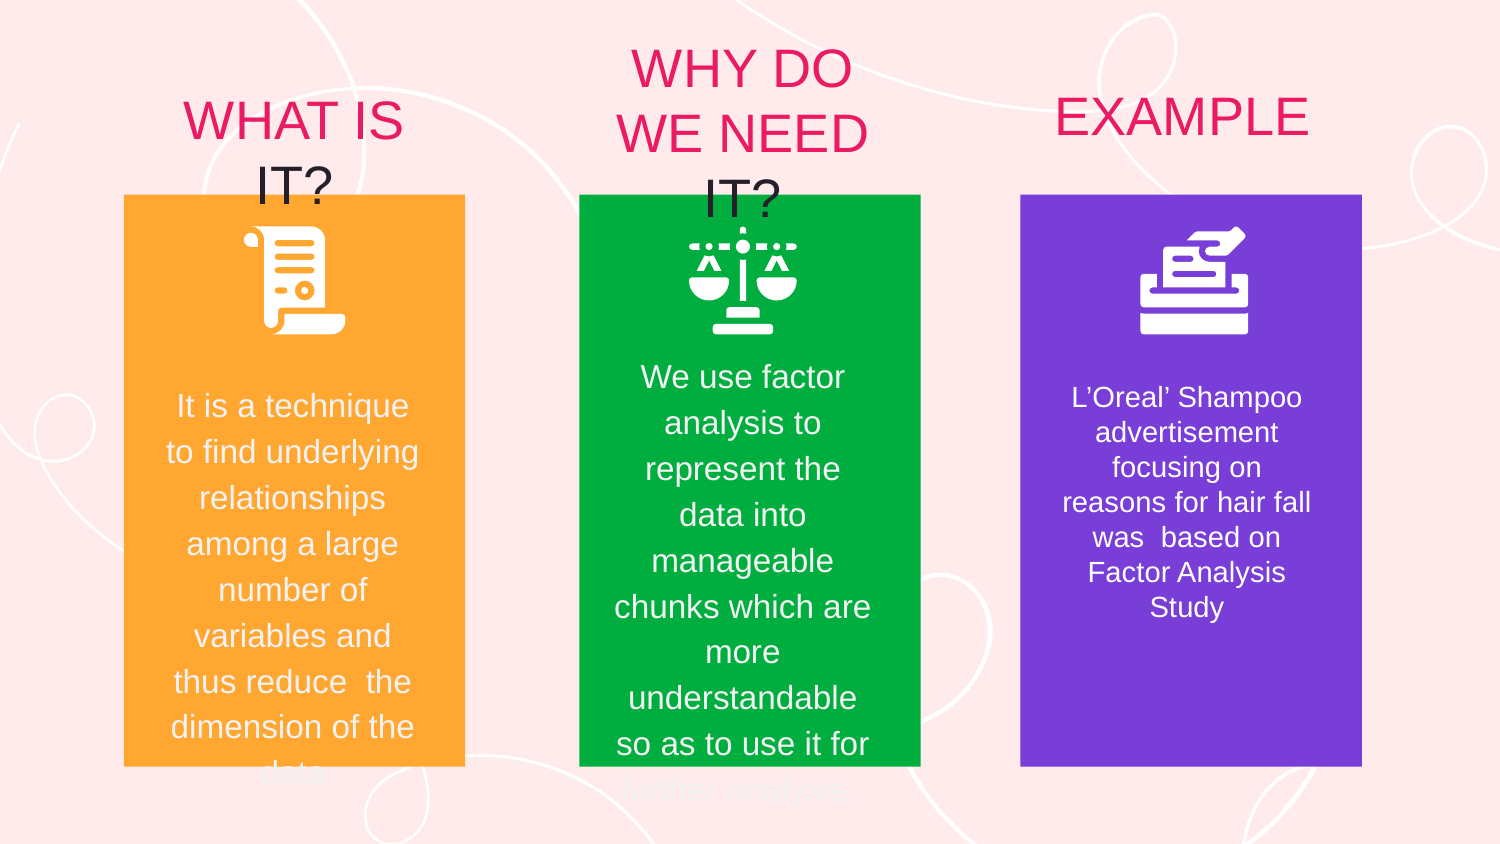

WHY DO WE NEED IT?

EXAMPLE

WHAT IS IT?

We use factor analysis to represent the data into manageable chunks which are more understandable so as to use it for further analysis.

It is a technique to find underlying relationships among a large number of variables and thus reduce  the dimension of the data
L’Oreal’ Shampoo advertisement focusing on reasons for hair fall was  based on Factor Analysis Study